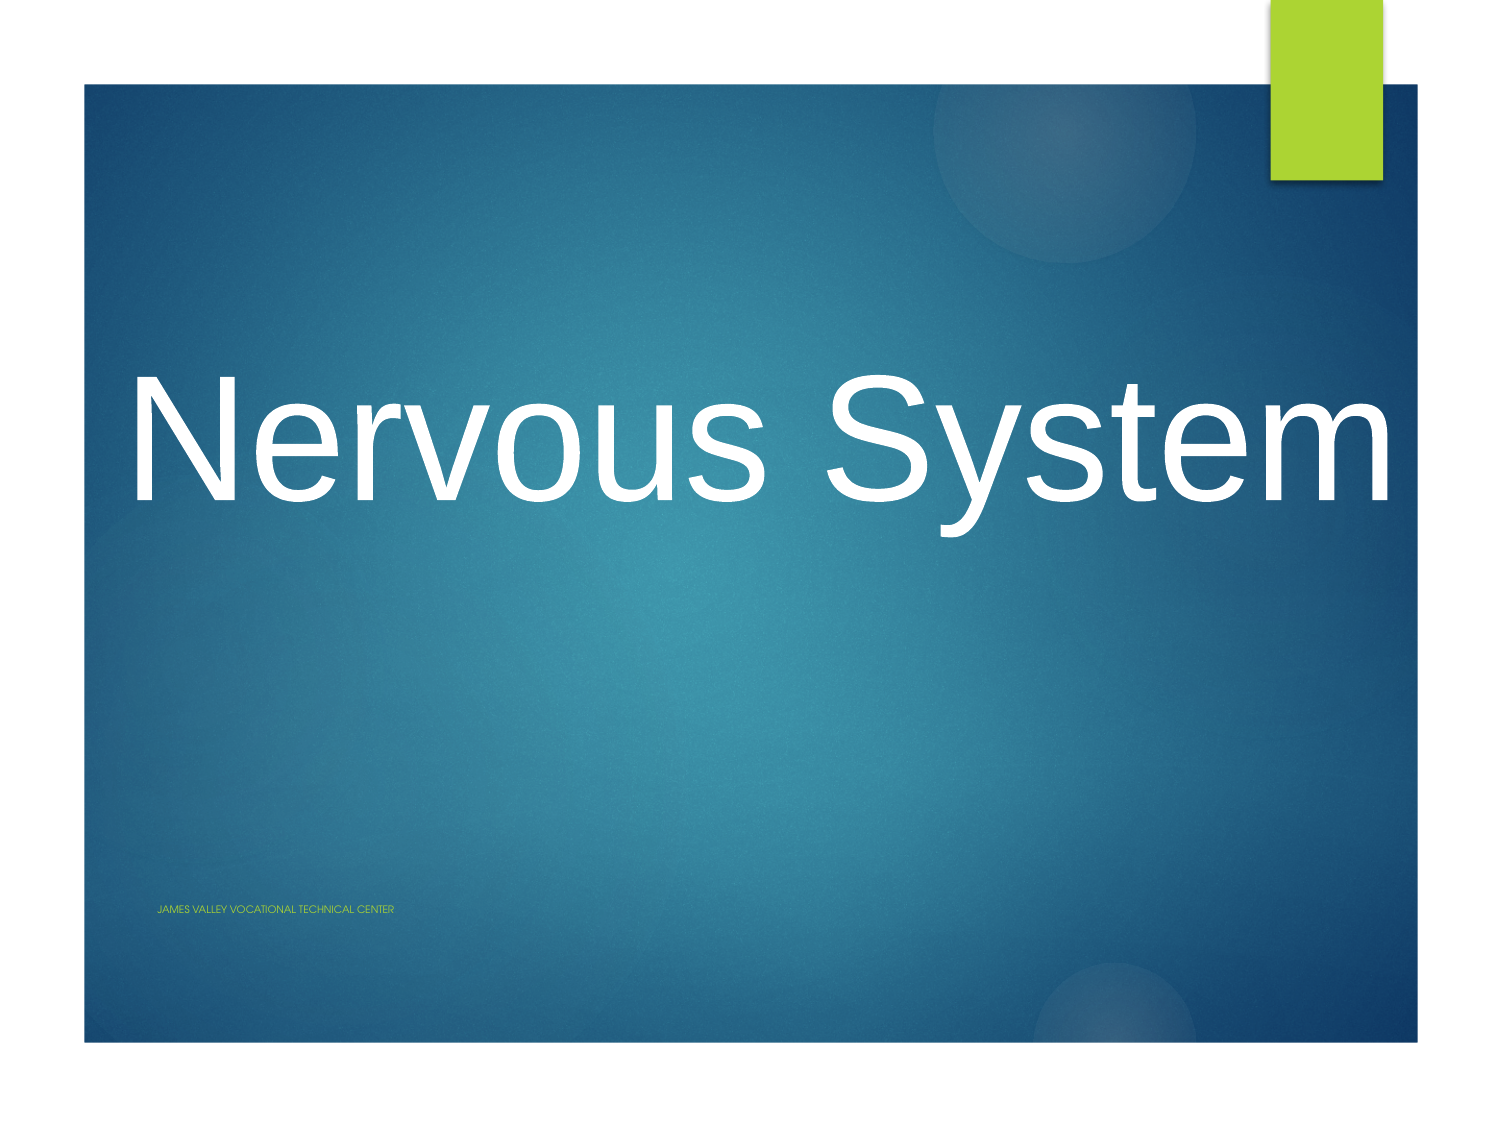

Nervous System

JAMES VALLEY VOCATIONAL TECHNICAL CENTER